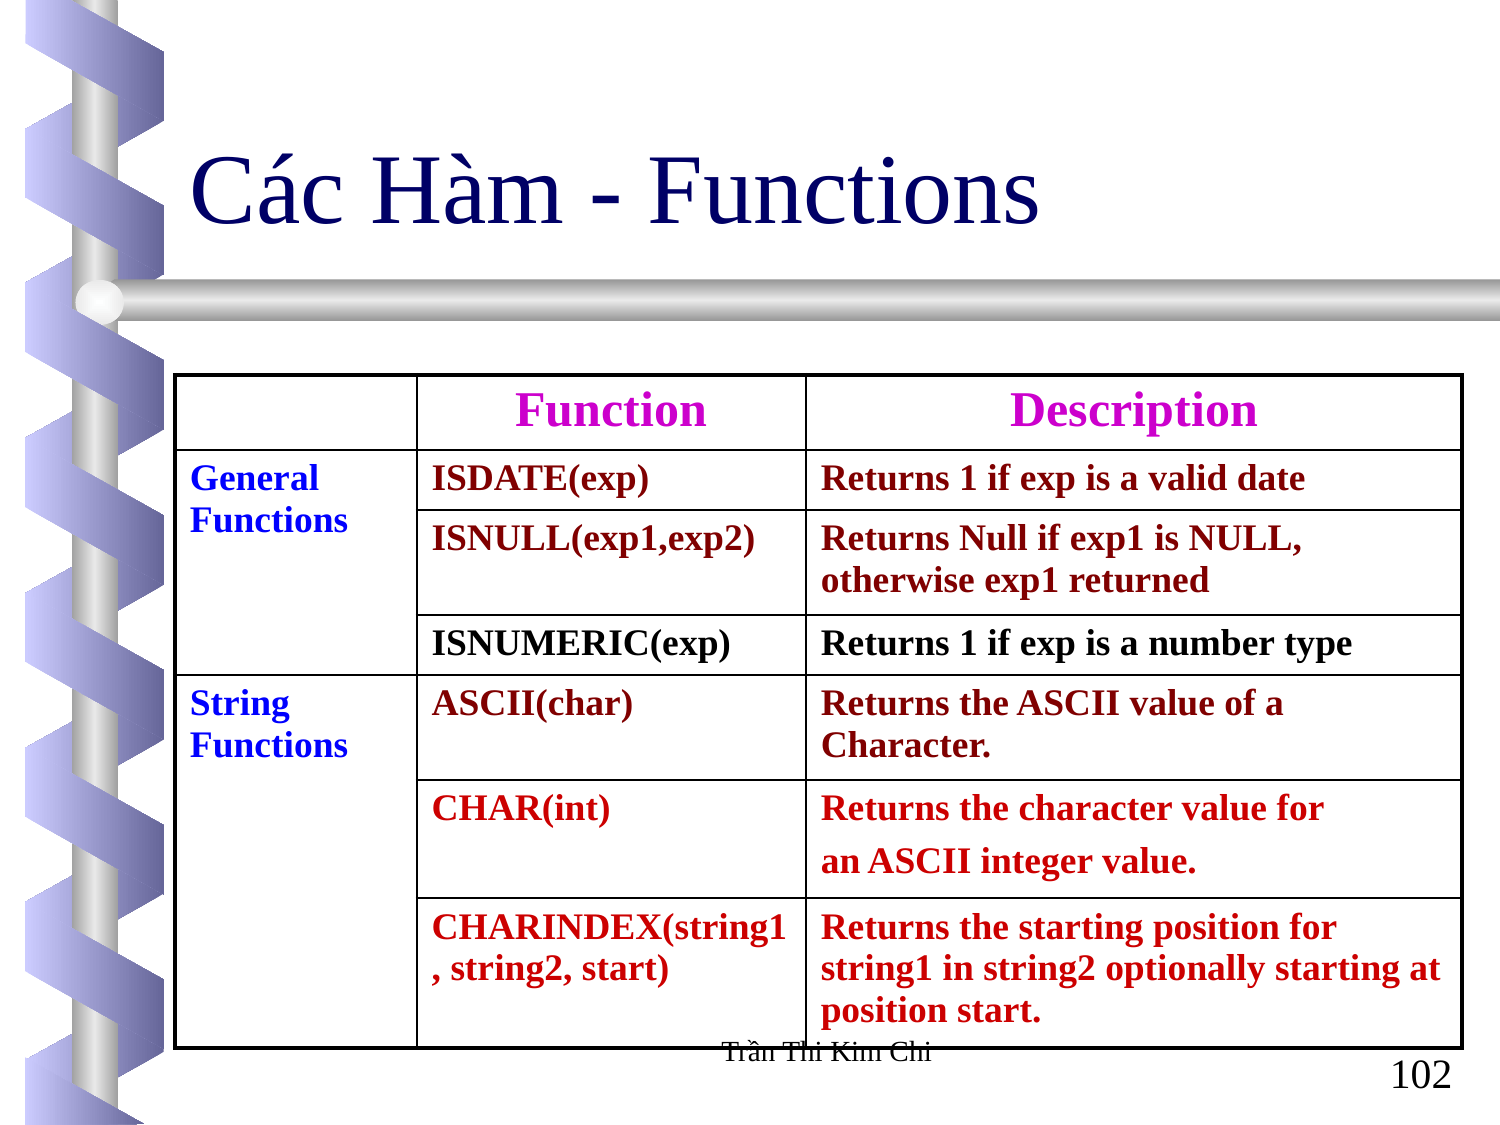

Các Hàm - Functions
|  | Function | Description |
| --- | --- | --- |
| General Functions | ISDATE(exp) | Returns 1 if exp is a valid date |
|  | ISNULL(exp1,exp2) | Returns Null if exp1 is NULL, otherwise exp1 returned |
|  | ISNUMERIC(exp) | Returns 1 if exp is a number type |
| String Functions | ASCII(char) | Returns the ASCII value of a Character. |
|  | CHAR(int) | Returns the character value for an ASCII integer value. |
|  | CHARINDEX(string1, string2, start) | Returns the starting position for string1 in string2 optionally starting at position start. |
Trần Thi Kim Chi